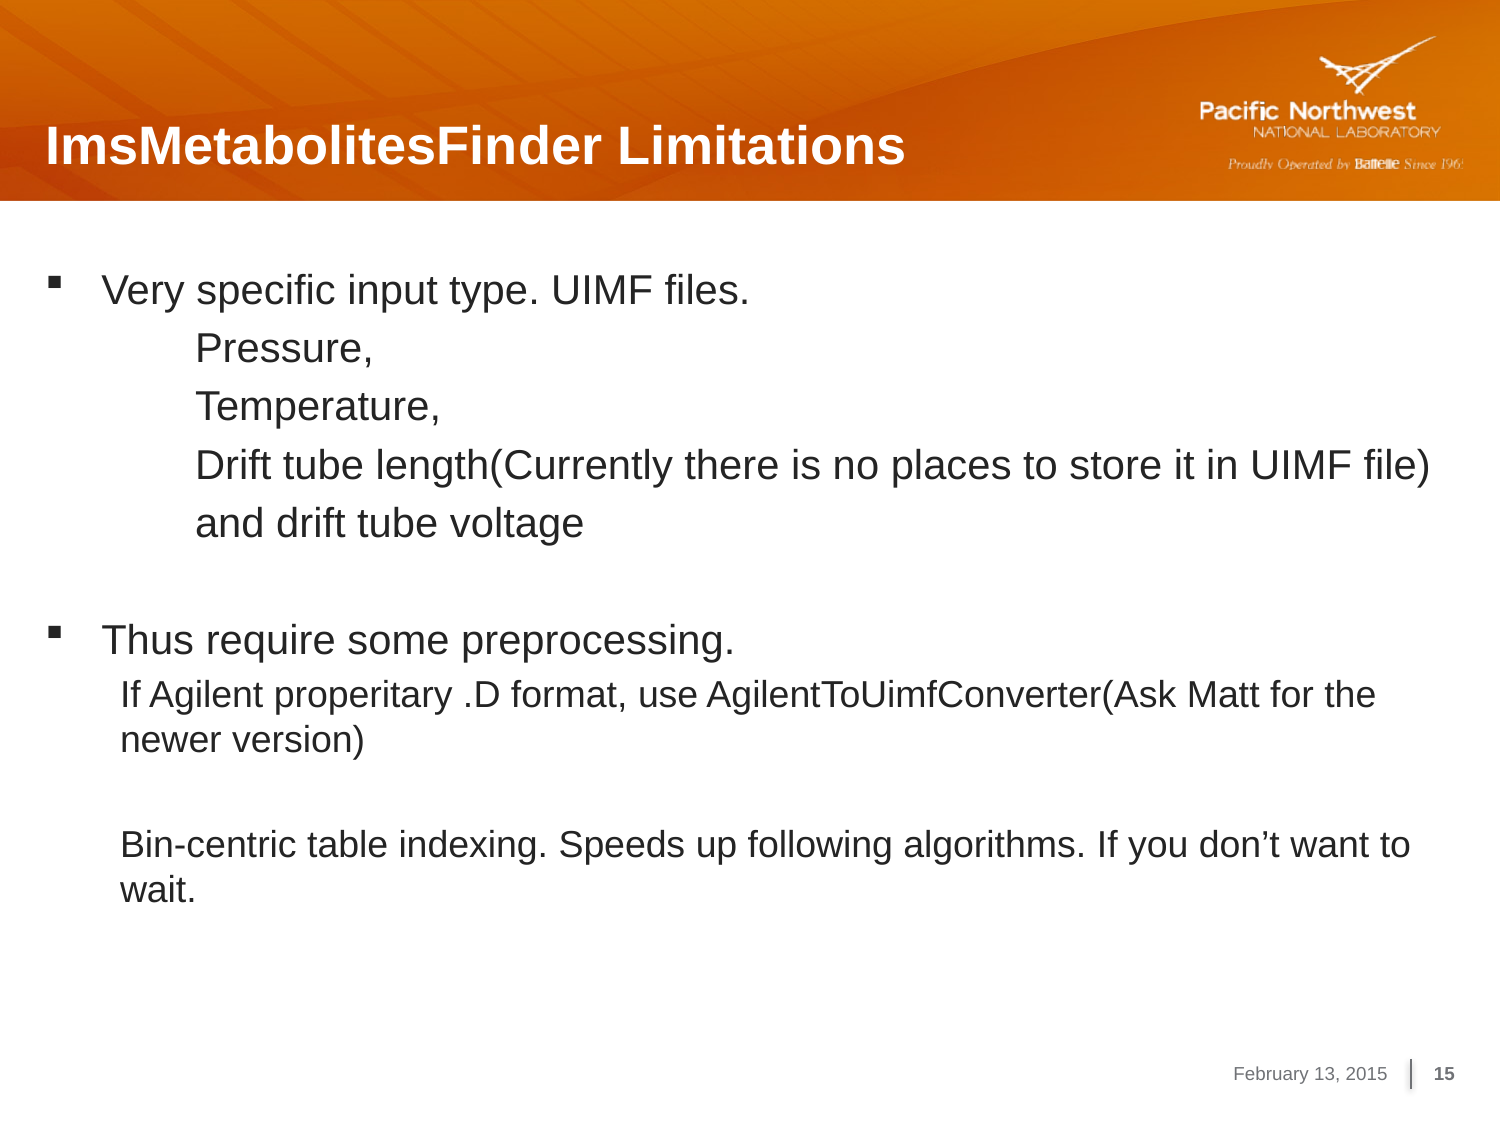

# ImsMetabolitesFinder Limitations
Very specific input type. UIMF files.
	Pressure,
	Temperature,
	Drift tube length(Currently there is no places to store it in UIMF file)
	and drift tube voltage

Thus require some preprocessing.
If Agilent properitary .D format, use AgilentToUimfConverter(Ask Matt for the newer version)

Bin-centric table indexing. Speeds up following algorithms. If you don’t want to wait.

February 13, 2015
15